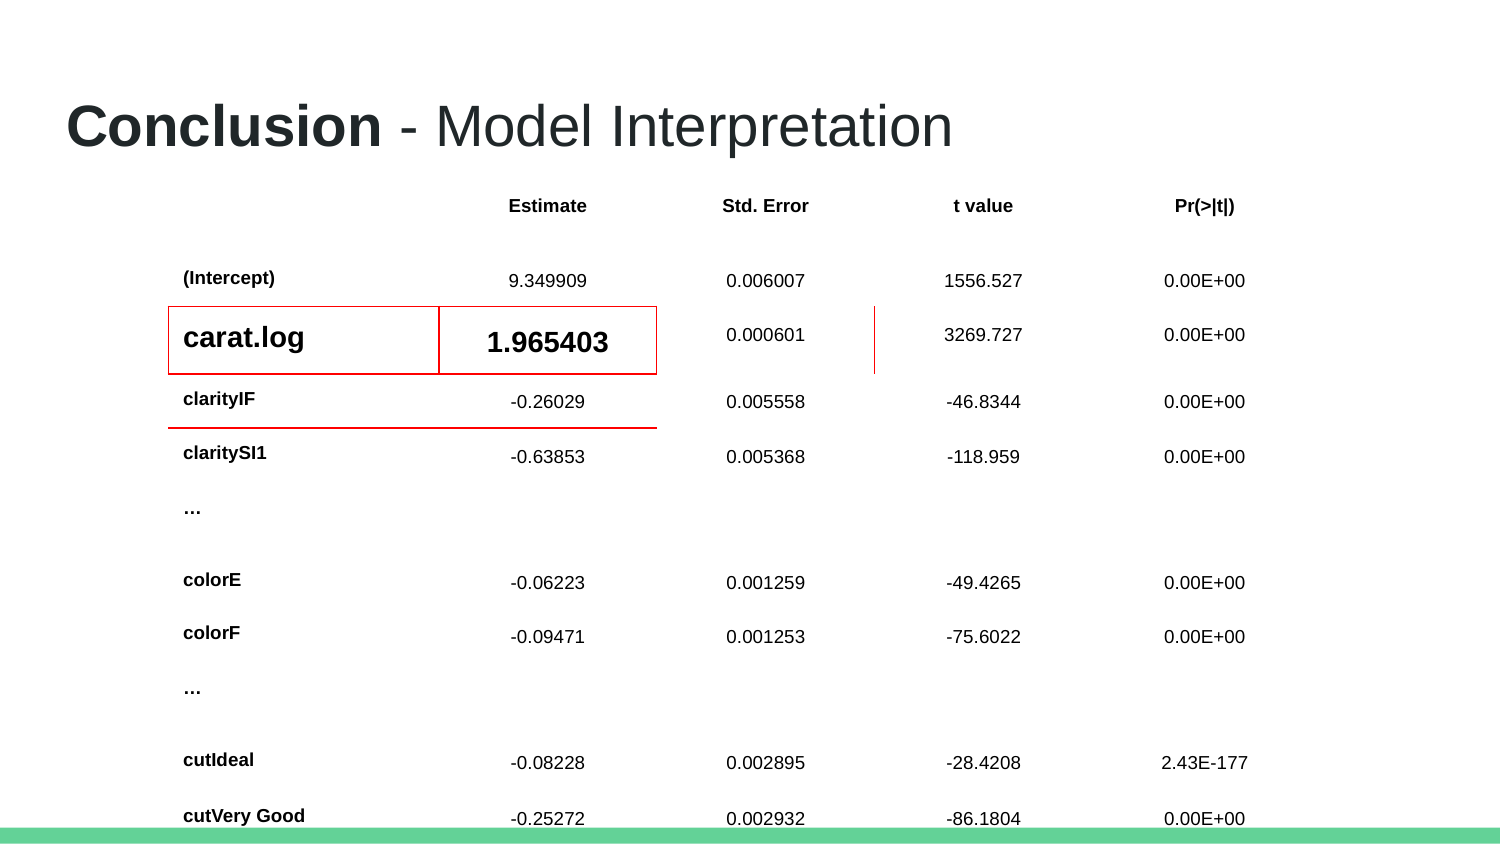

# Conclusion - Model Interpretation
|  | Estimate | Std. Error | t value | Pr(>|t|) |
| --- | --- | --- | --- | --- |
| (Intercept) | 9.349909 | 0.006007 | 1556.527 | 0.00E+00 |
| carat.log | 1.965403 | 0.000601 | 3269.727 | 0.00E+00 |
| clarityIF | -0.26029 | 0.005558 | -46.8344 | 0.00E+00 |
| claritySI1 | -0.63853 | 0.005368 | -118.959 | 0.00E+00 |
| … |  |  |  |  |
| colorE | -0.06223 | 0.001259 | -49.4265 | 0.00E+00 |
| colorF | -0.09471 | 0.001253 | -75.6022 | 0.00E+00 |
| … |  |  |  |  |
| cutIdeal | -0.08228 | 0.002895 | -28.4208 | 2.43E-177 |
| cutVery Good | -0.25272 | 0.002932 | -86.1804 | 0.00E+00 |